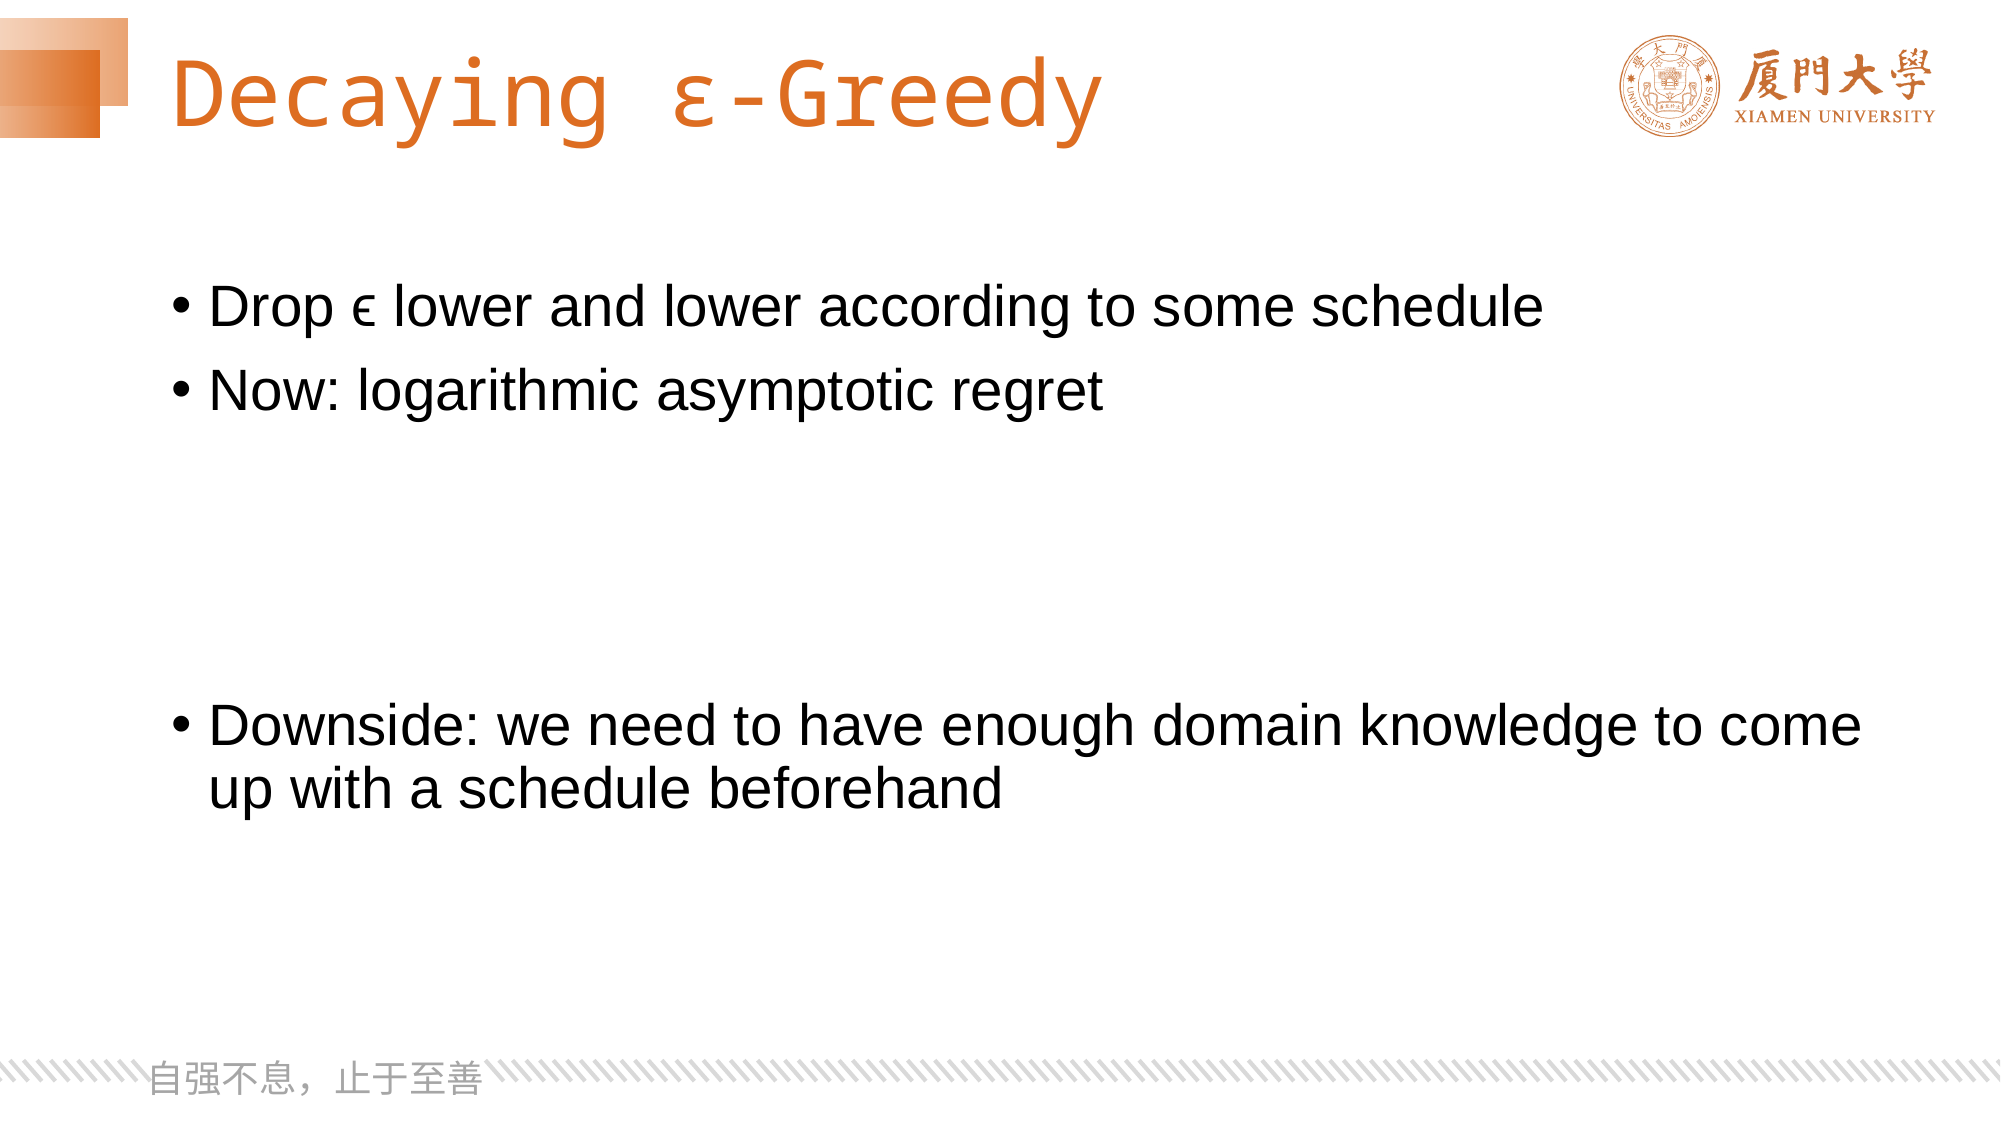

# Decaying ϵ-Greedy
Drop ϵ lower and lower according to some schedule
Now: logarithmic asymptotic regret

Downside: we need to have enough domain knowledge to come up with a schedule beforehand